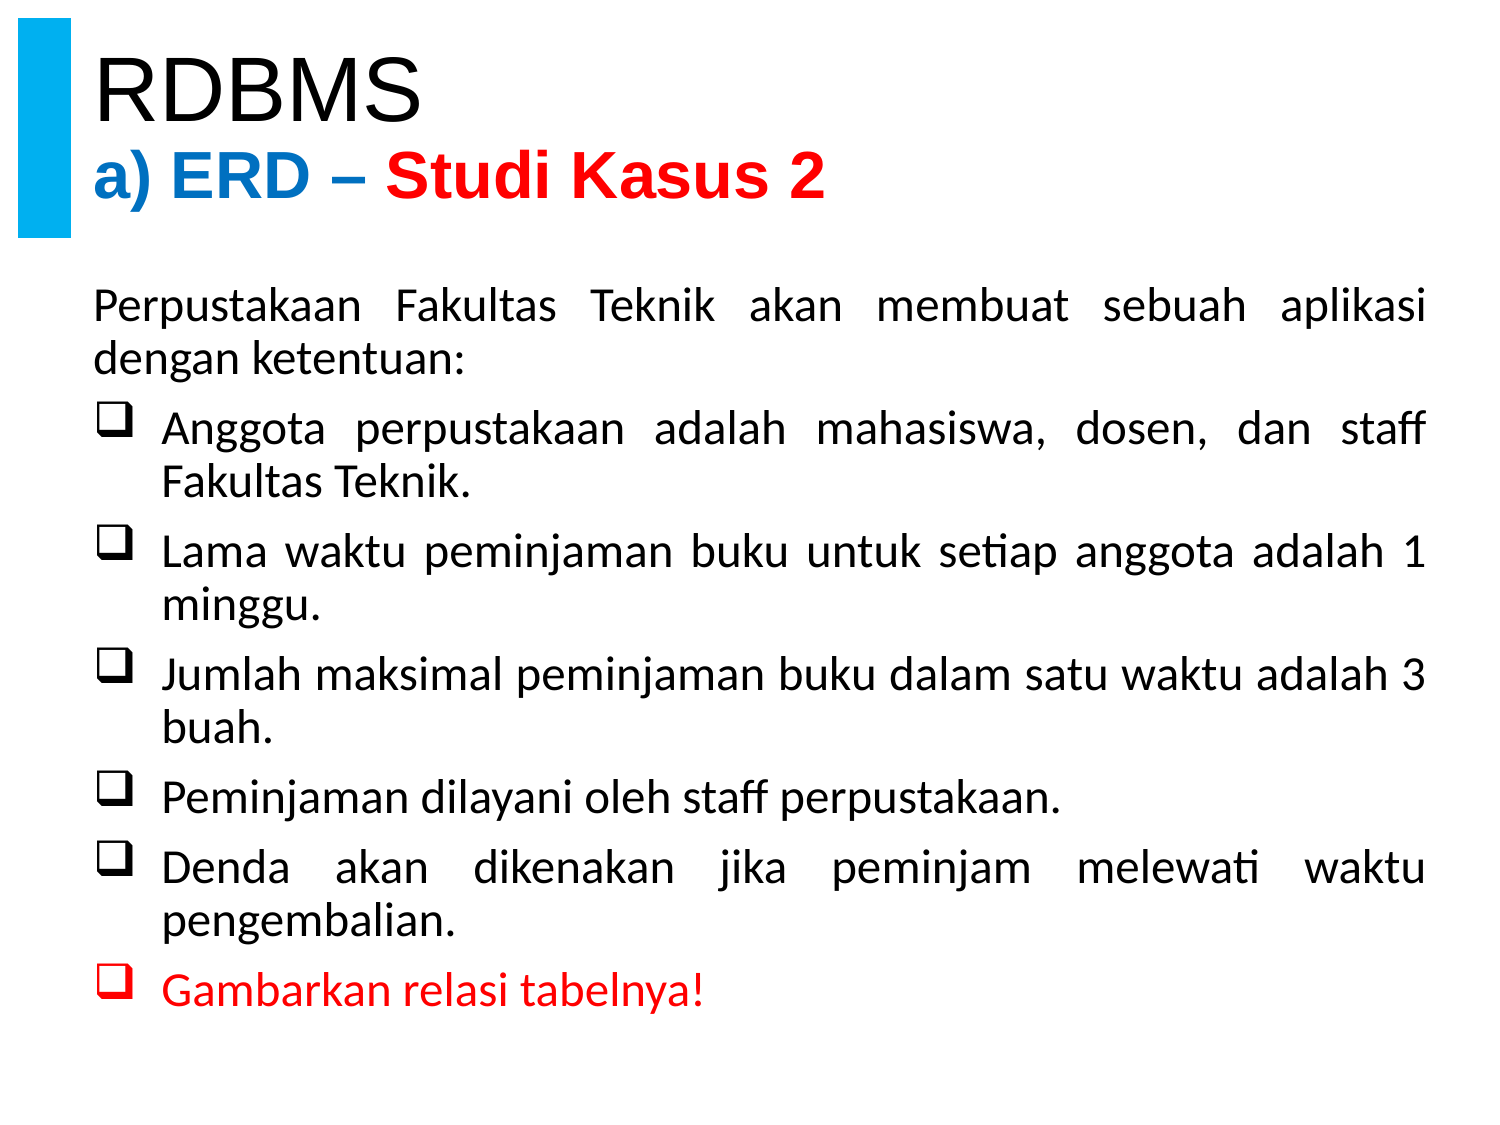

# RDBMS a) ERD – Studi Kasus 2
Perpustakaan Fakultas Teknik akan membuat sebuah aplikasi dengan ketentuan:
Anggota perpustakaan adalah mahasiswa, dosen, dan staff Fakultas Teknik.
Lama waktu peminjaman buku untuk setiap anggota adalah 1 minggu.
Jumlah maksimal peminjaman buku dalam satu waktu adalah 3 buah.
Peminjaman dilayani oleh staff perpustakaan.
Denda akan dikenakan jika peminjam melewati waktu pengembalian.
Gambarkan relasi tabelnya!